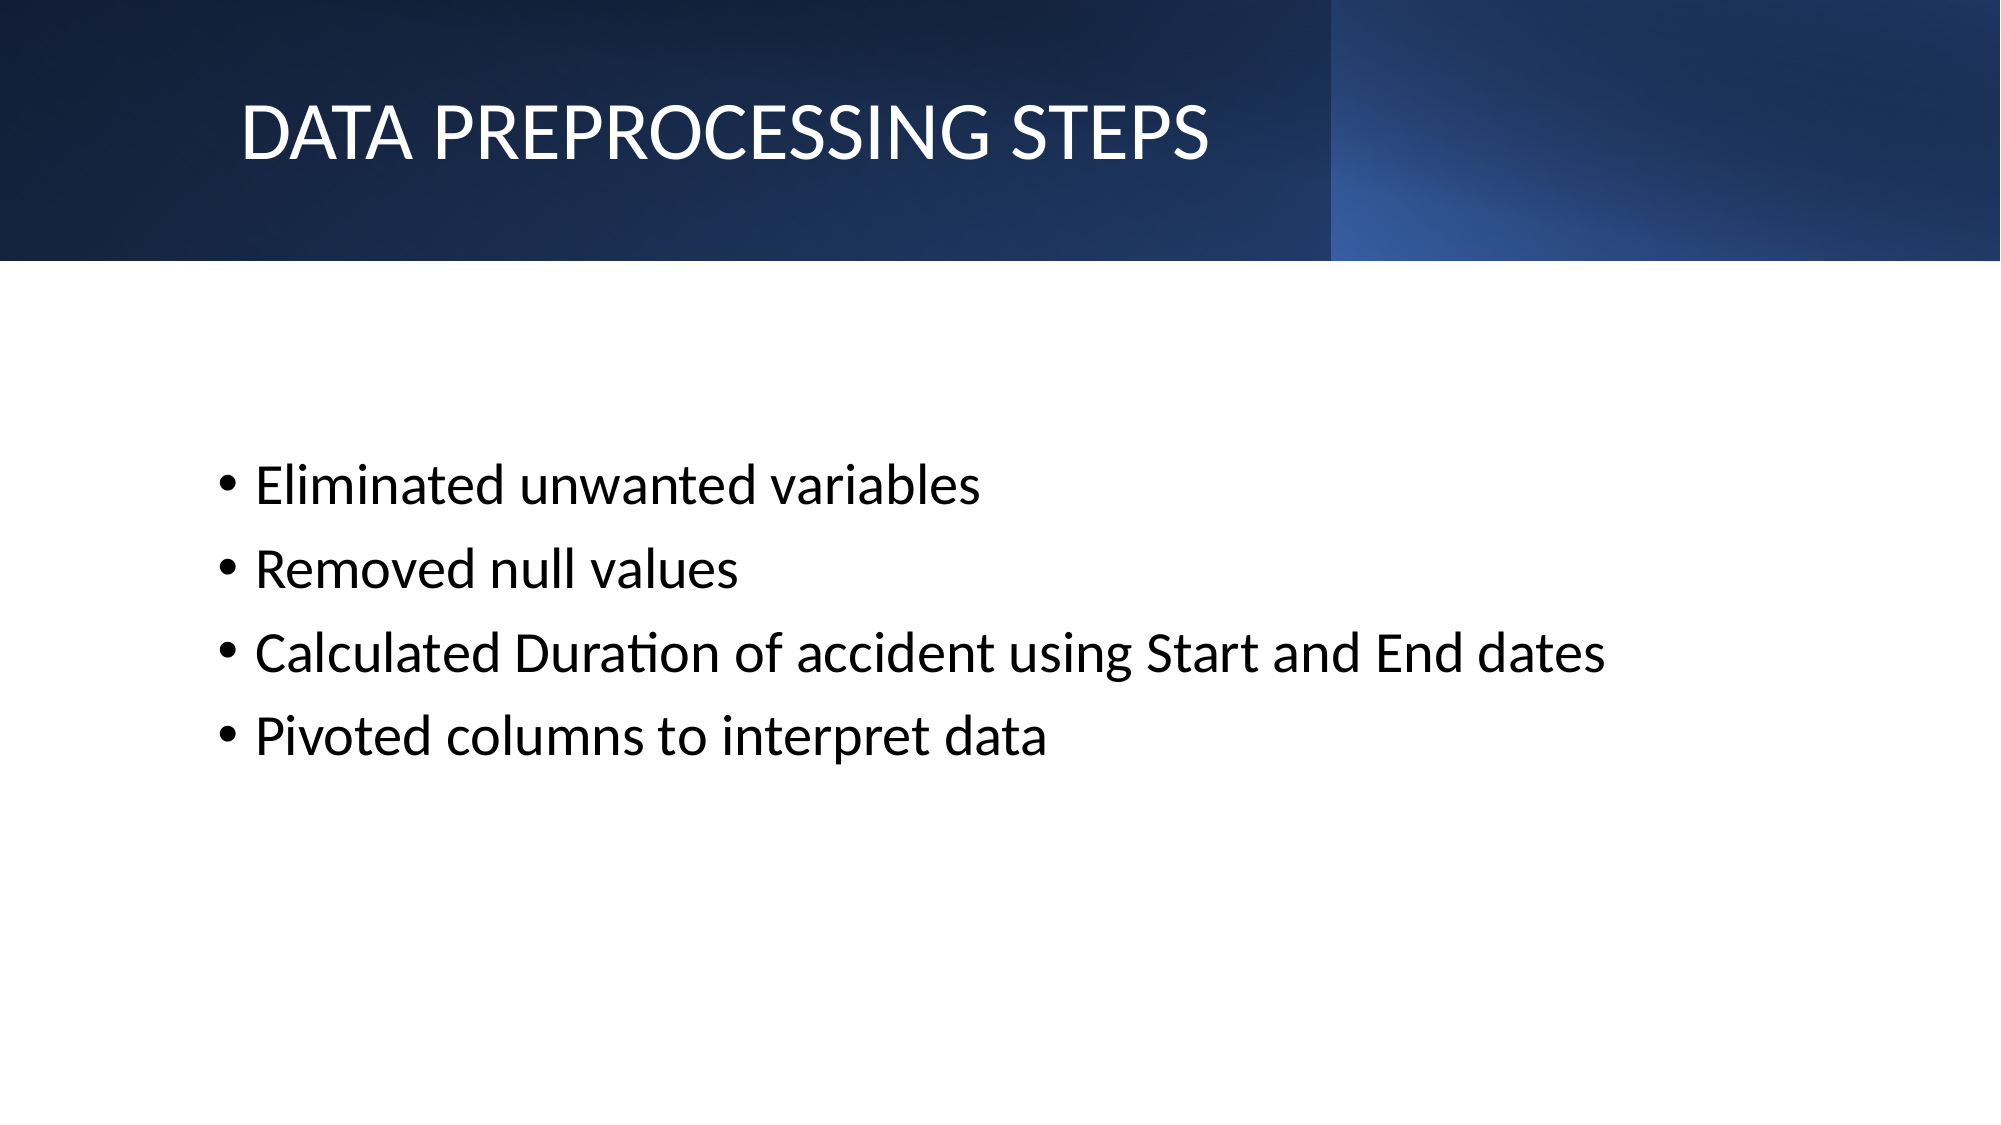

# DATA PREPROCESSING STEPS
Eliminated unwanted variables
Removed null values
Calculated Duration of accident using Start and End dates
Pivoted columns to interpret data